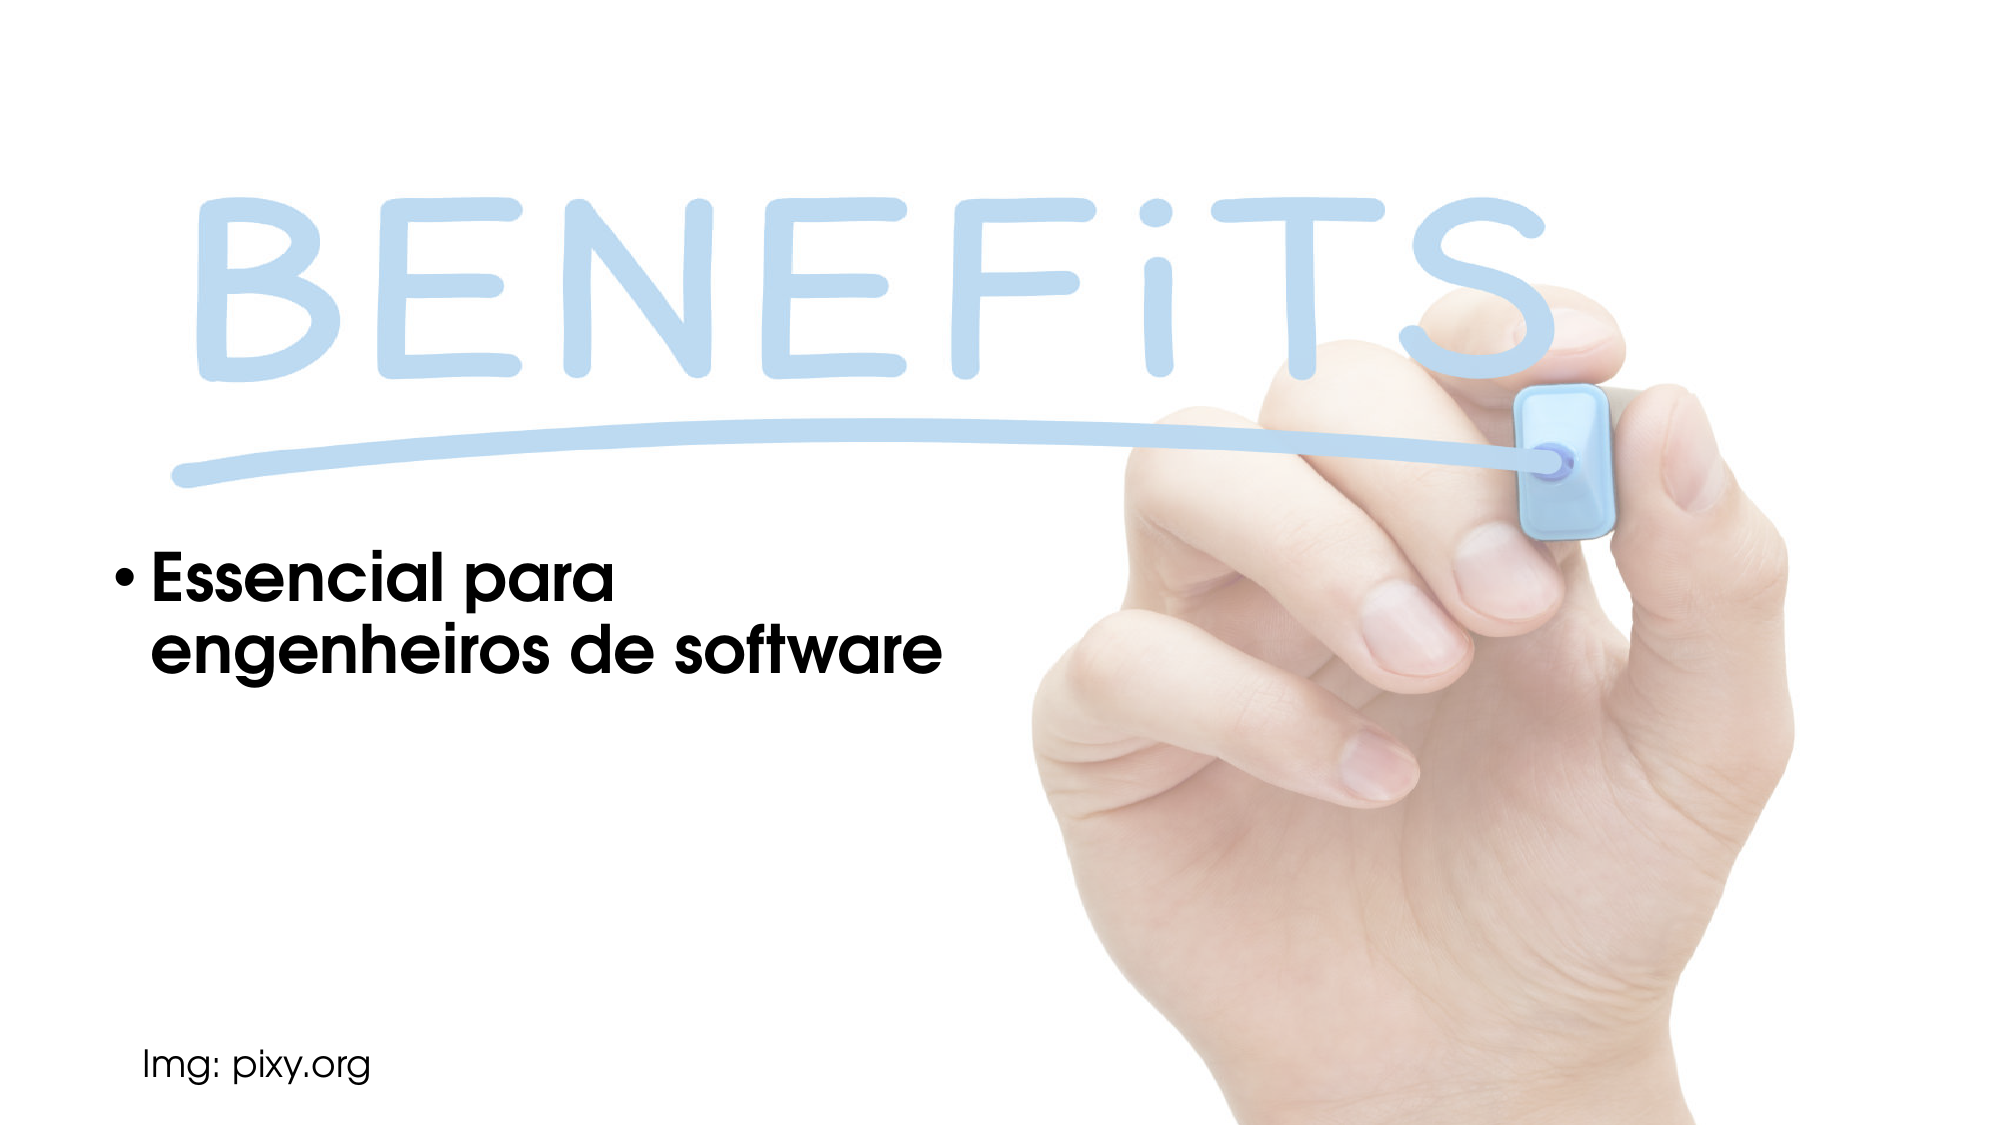

25
Essencial para engenheiros de software
Img: pixy.org